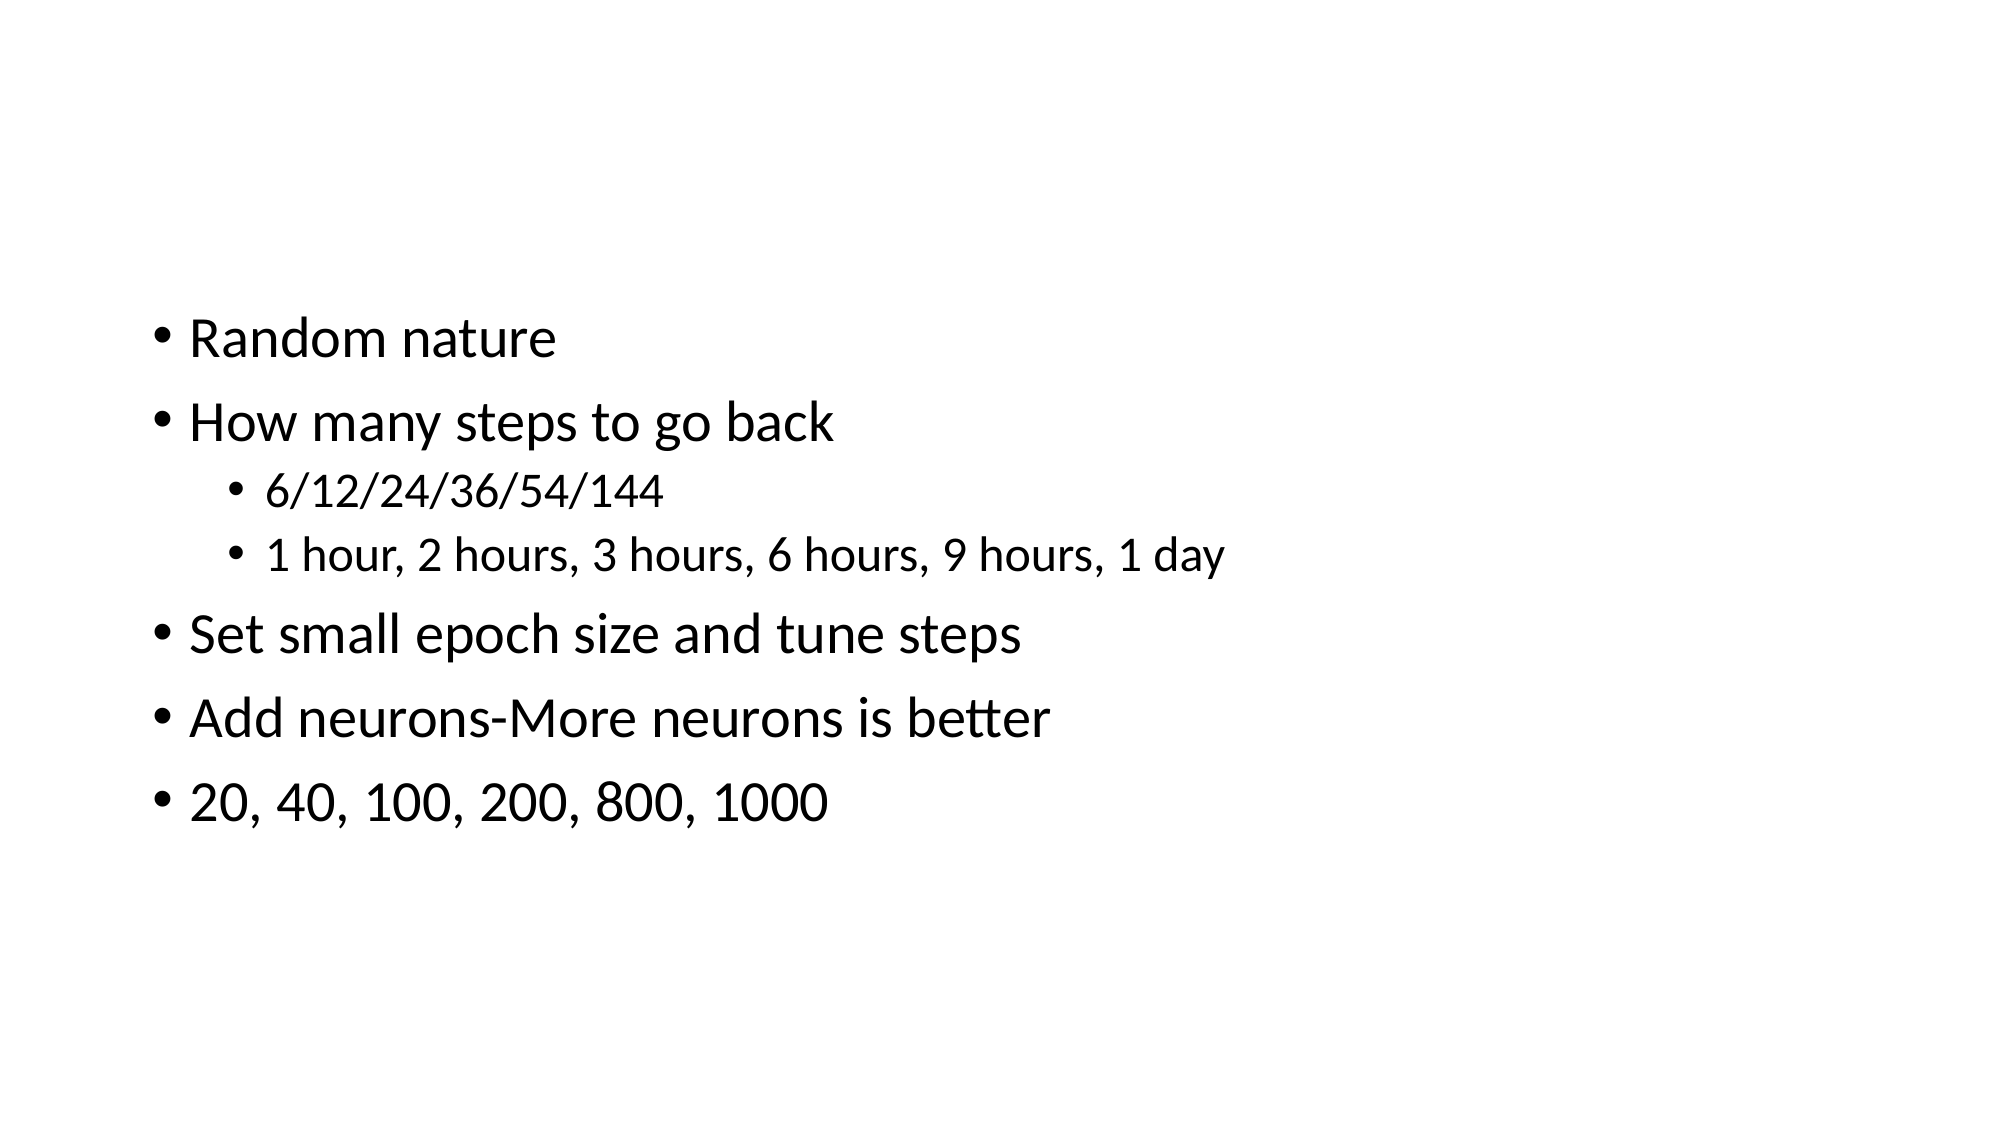

#
Random nature
How many steps to go back
6/12/24/36/54/144
1 hour, 2 hours, 3 hours, 6 hours, 9 hours, 1 day
Set small epoch size and tune steps
Add neurons-More neurons is better
20, 40, 100, 200, 800, 1000